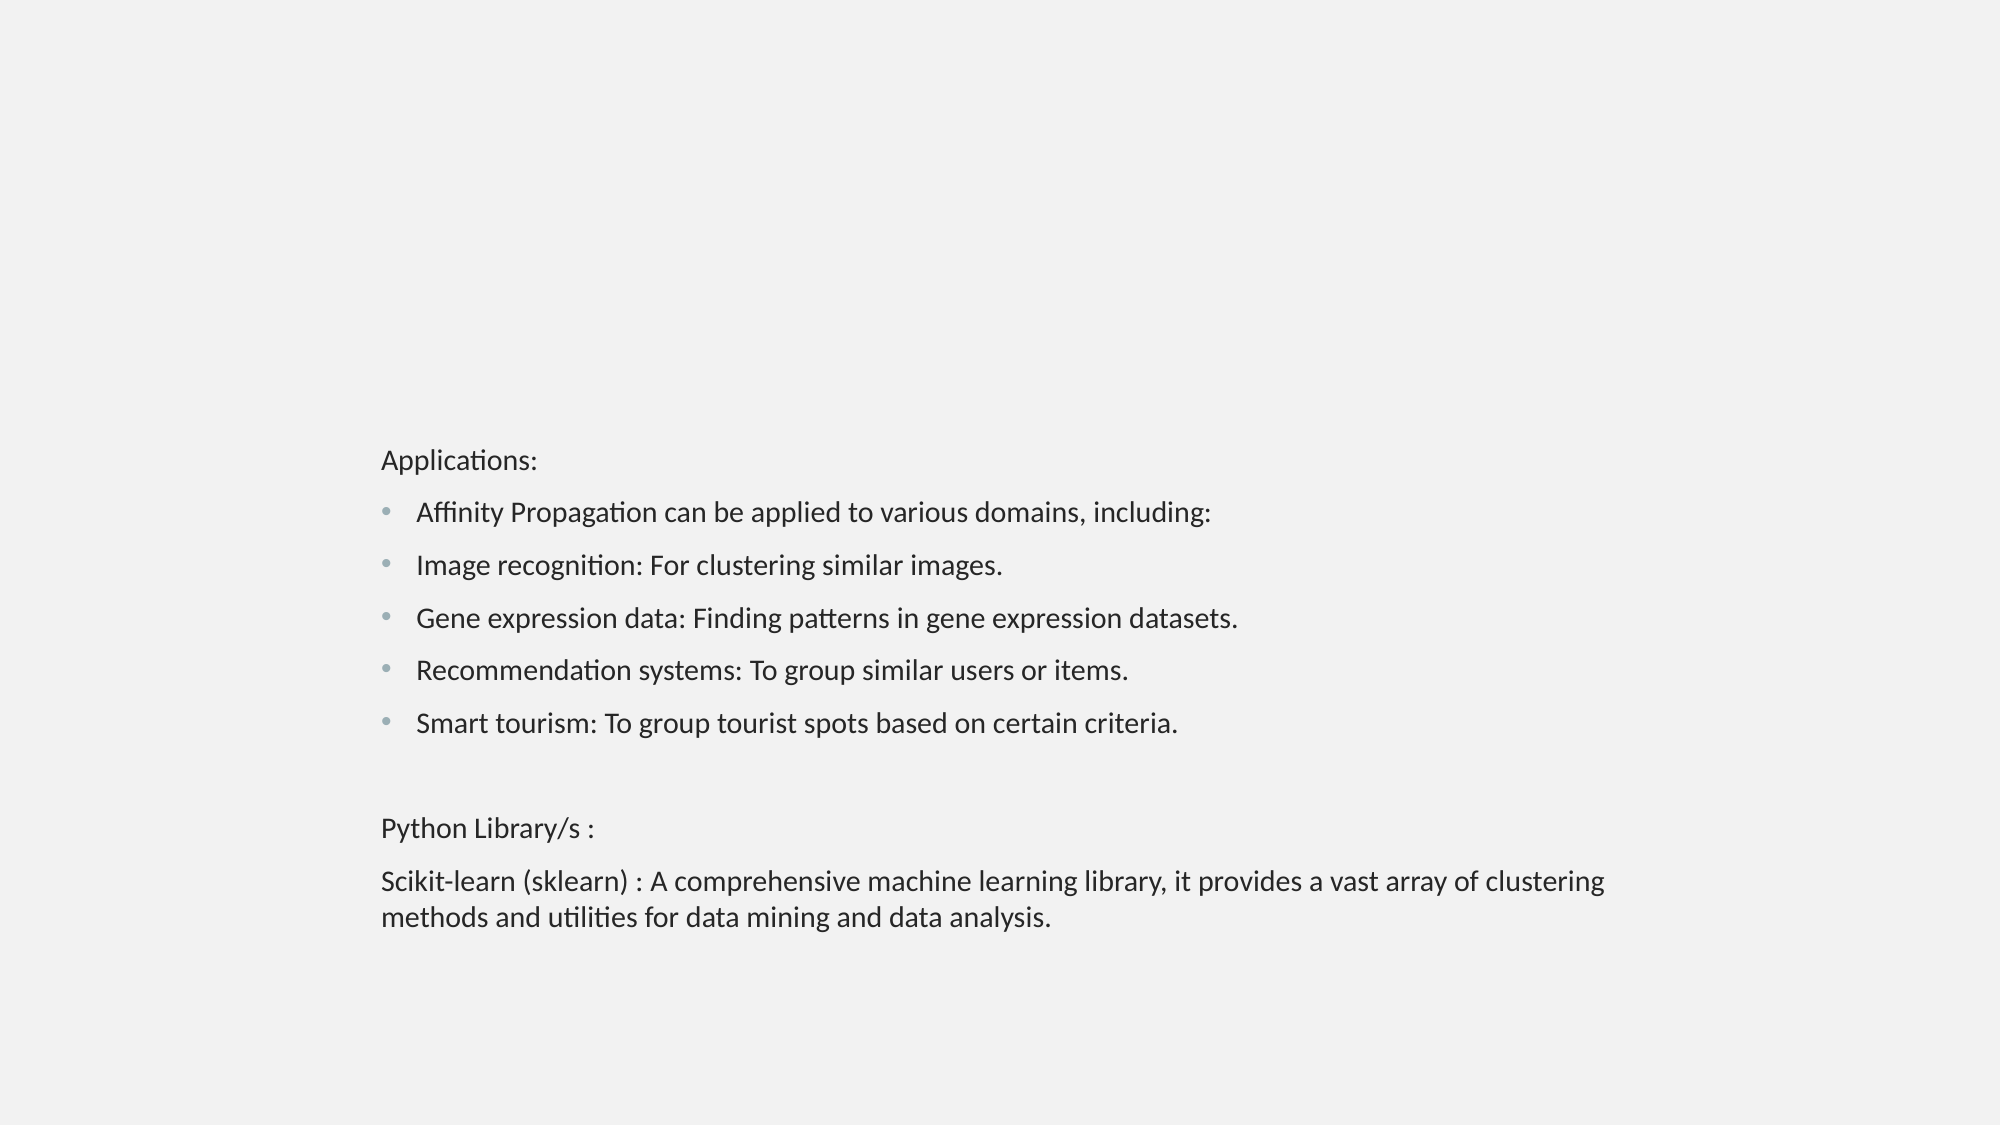

Applications:
Affinity Propagation can be applied to various domains, including:
Image recognition: For clustering similar images.
Gene expression data: Finding patterns in gene expression datasets.
Recommendation systems: To group similar users or items.
Smart tourism: To group tourist spots based on certain criteria.

Python Library/s :
Scikit-learn (sklearn) : A comprehensive machine learning library, it provides a vast array of clustering methods and utilities for data mining and data analysis.